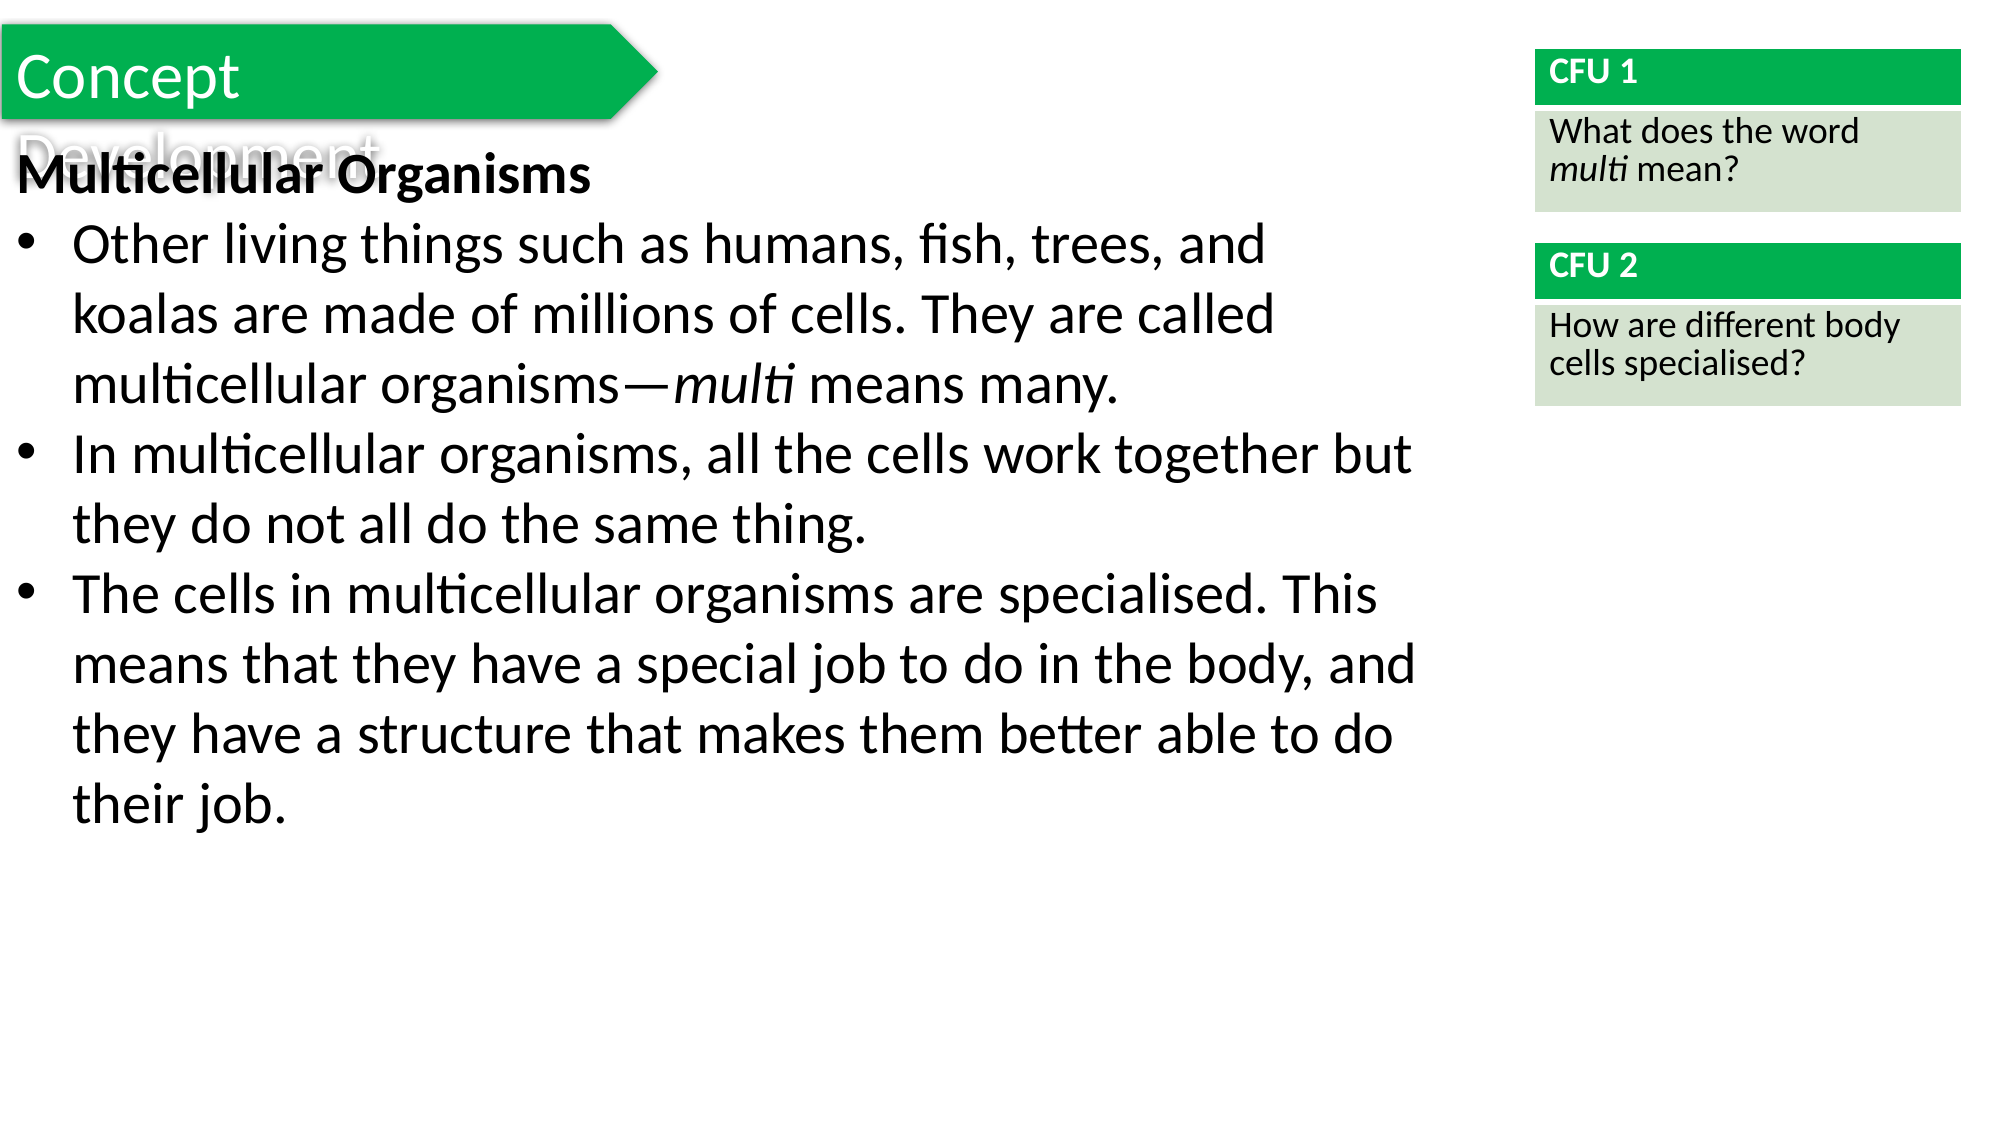

Concept Development
| CFU 1 |
| --- |
| What does the word multi mean? |
Multicellular Organisms
Other living things such as humans, fish, trees, and koalas are made of millions of cells. They are called multicellular organisms—multi means many.
In multicellular organisms, all the cells work together but they do not all do the same thing.
The cells in multicellular organisms are specialised. This means that they have a special job to do in the body, and they have a structure that makes them better able to do their job.

| CFU 2 |
| --- |
| How are different body cells specialised? |